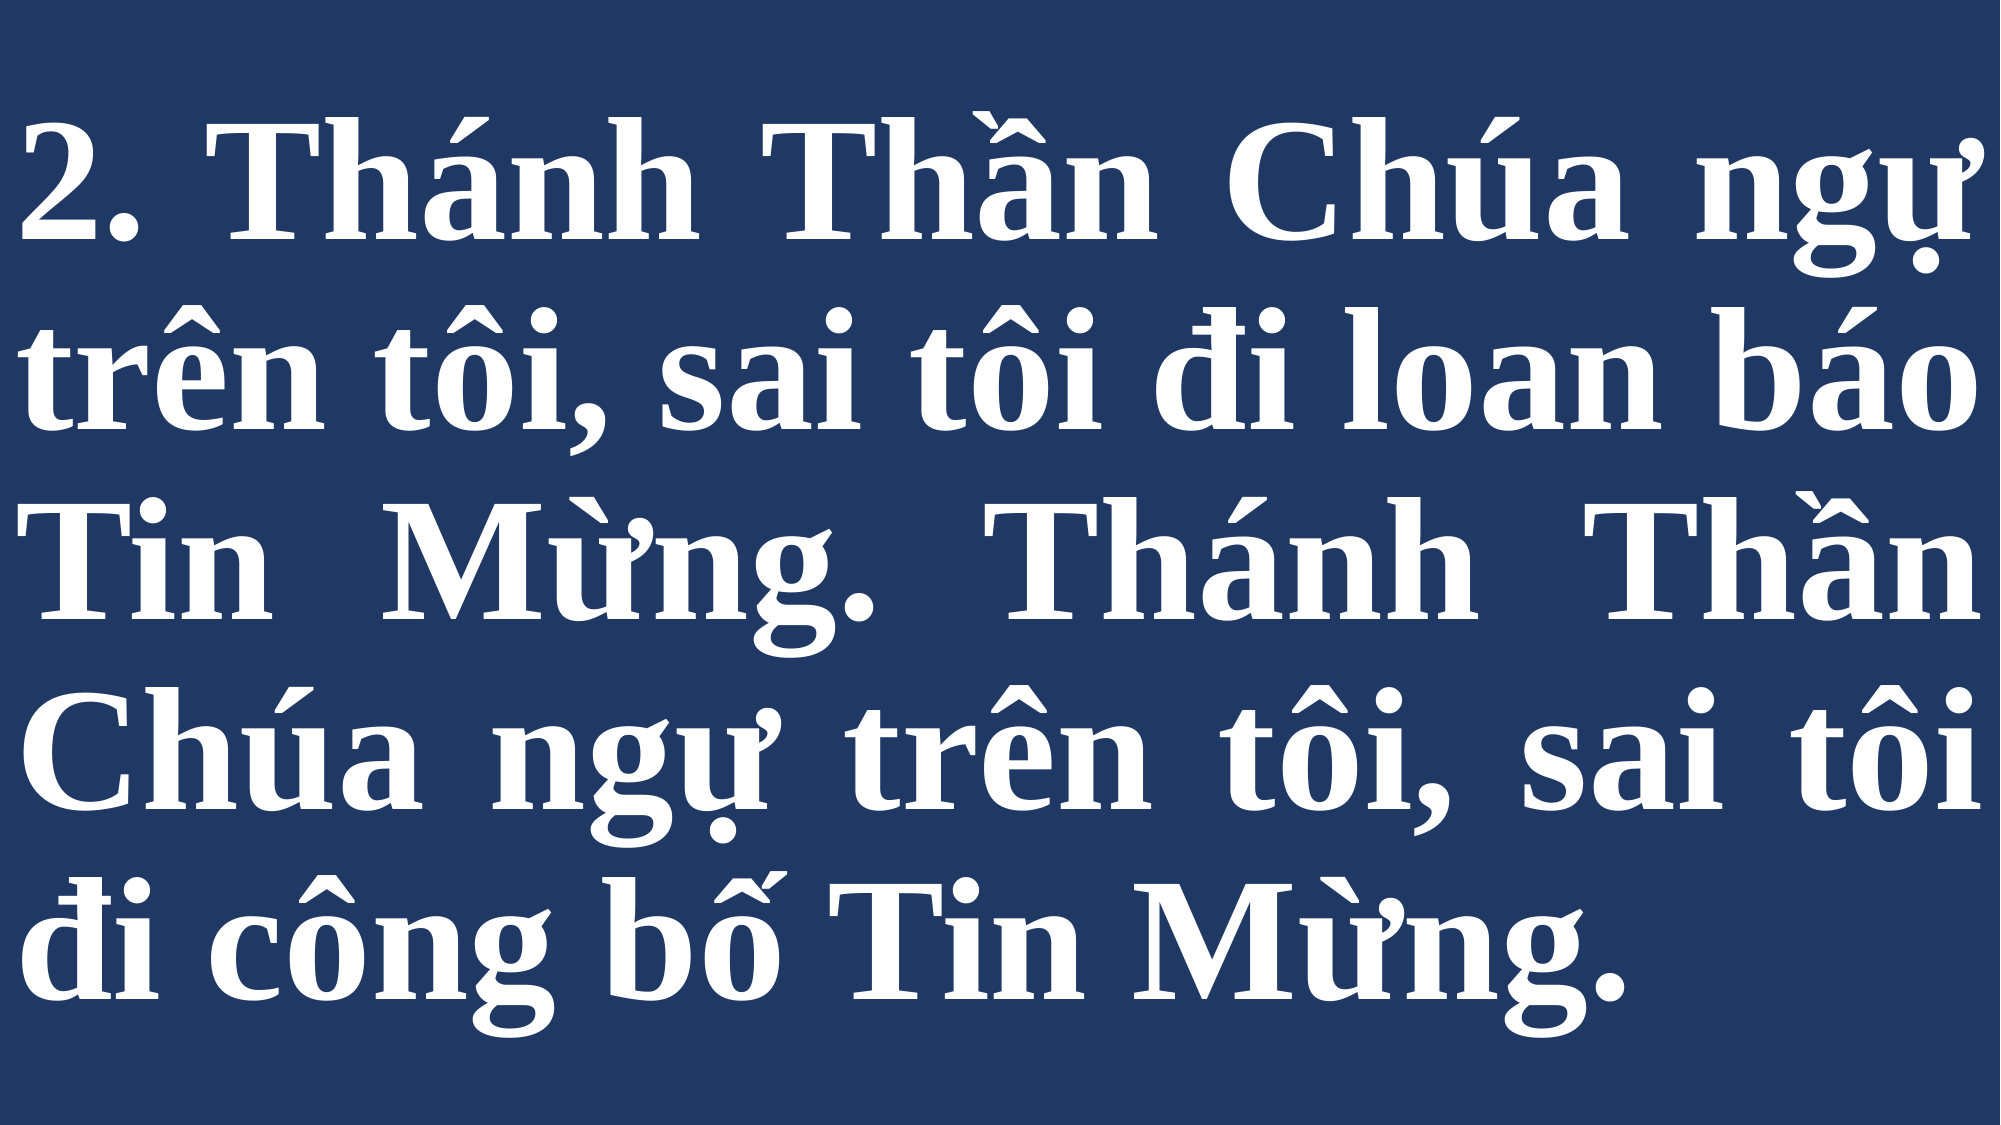

# 2. Thánh Thần Chúa ngự trên tôi, sai tôi đi loan báo Tin Mừng. Thánh Thần Chúa ngự trên tôi, sai tôi đi công bố Tin Mừng.